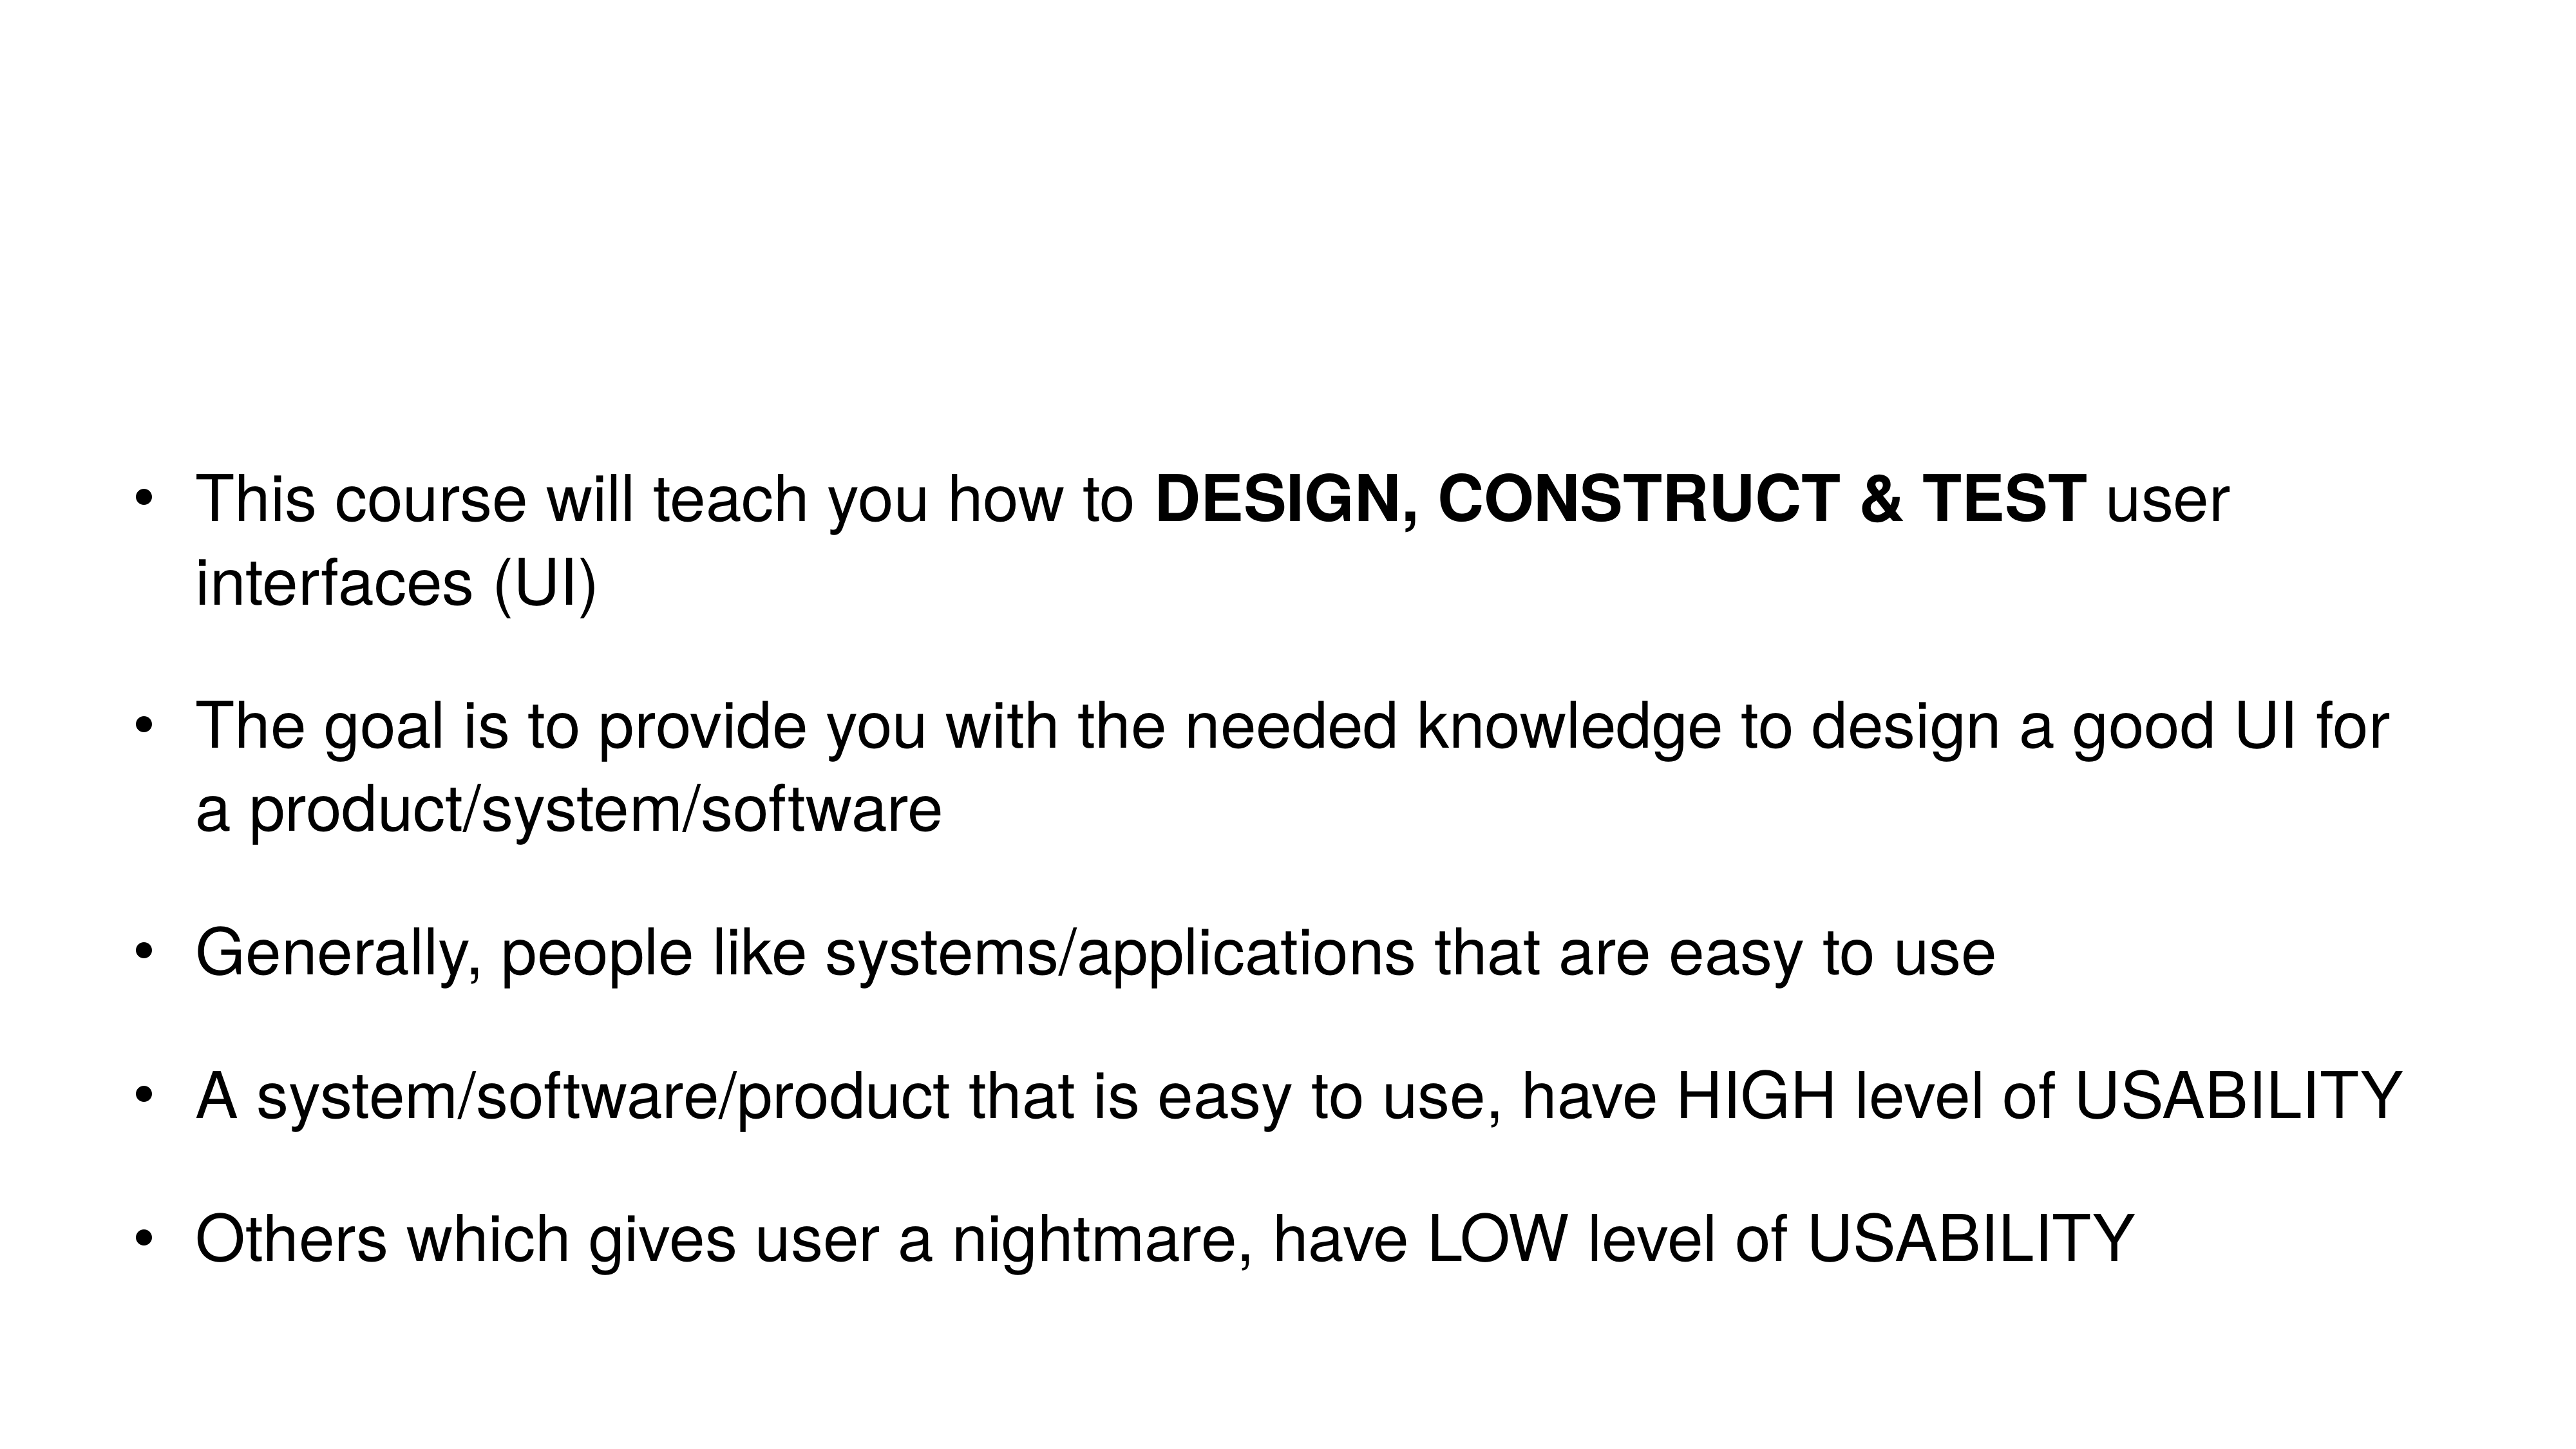

This course will teach you how to DESIGN, CONSTRUCT & TEST user interfaces (UI)
The goal is to provide you with the needed knowledge to design a good UI for a product/system/software
Generally, people like systems/applications that are easy to use
A system/software/product that is easy to use, have HIGH level of USABILITY
Others which gives user a nightmare, have LOW level of USABILITY